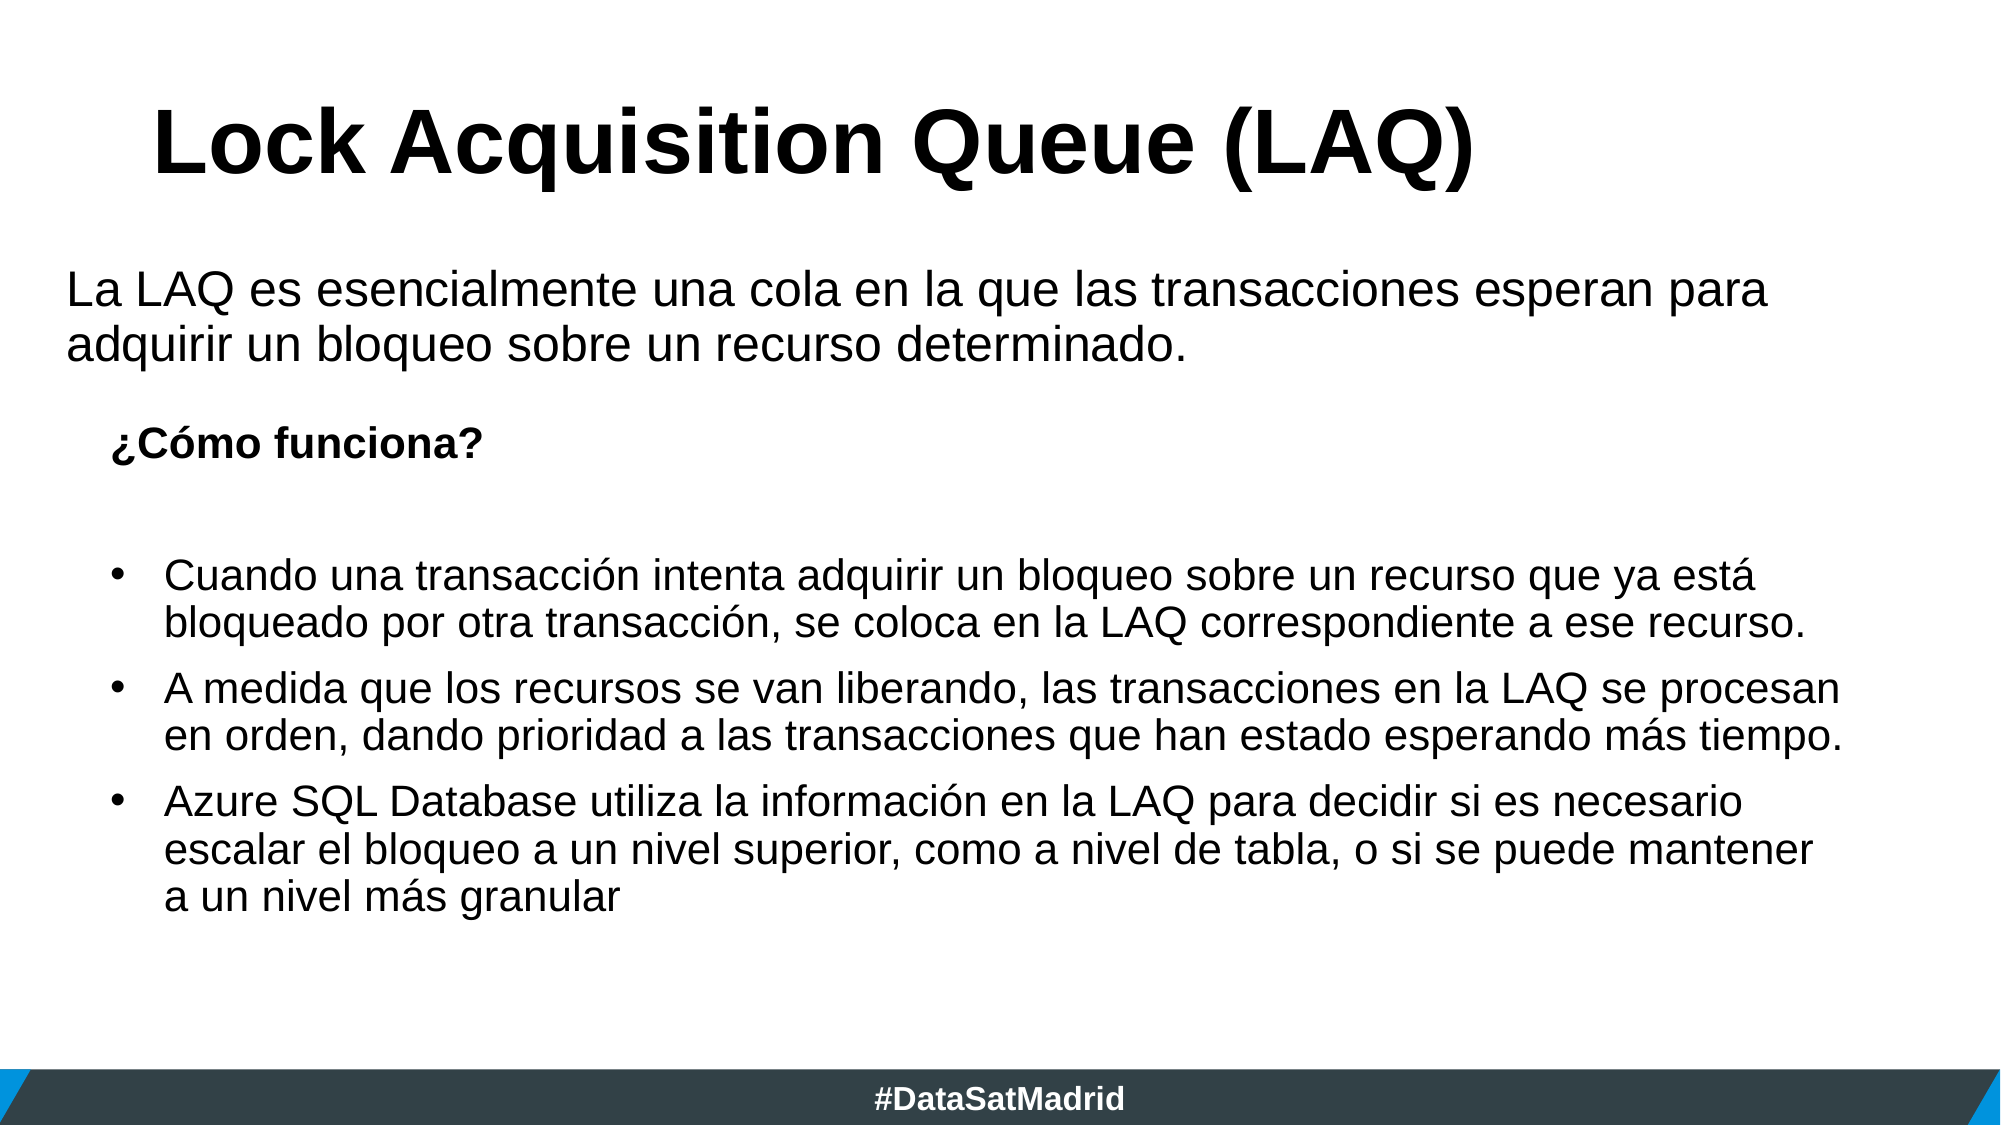

# Lock Acquisition Queue (LAQ)
La LAQ es esencialmente una cola en la que las transacciones esperan para adquirir un bloqueo sobre un recurso determinado.
¿Cómo funciona?

Cuando una transacción intenta adquirir un bloqueo sobre un recurso que ya está bloqueado por otra transacción, se coloca en la LAQ correspondiente a ese recurso.
A medida que los recursos se van liberando, las transacciones en la LAQ se procesan en orden, dando prioridad a las transacciones que han estado esperando más tiempo.
Azure SQL Database utiliza la información en la LAQ para decidir si es necesario escalar el bloqueo a un nivel superior, como a nivel de tabla, o si se puede mantener a un nivel más granular